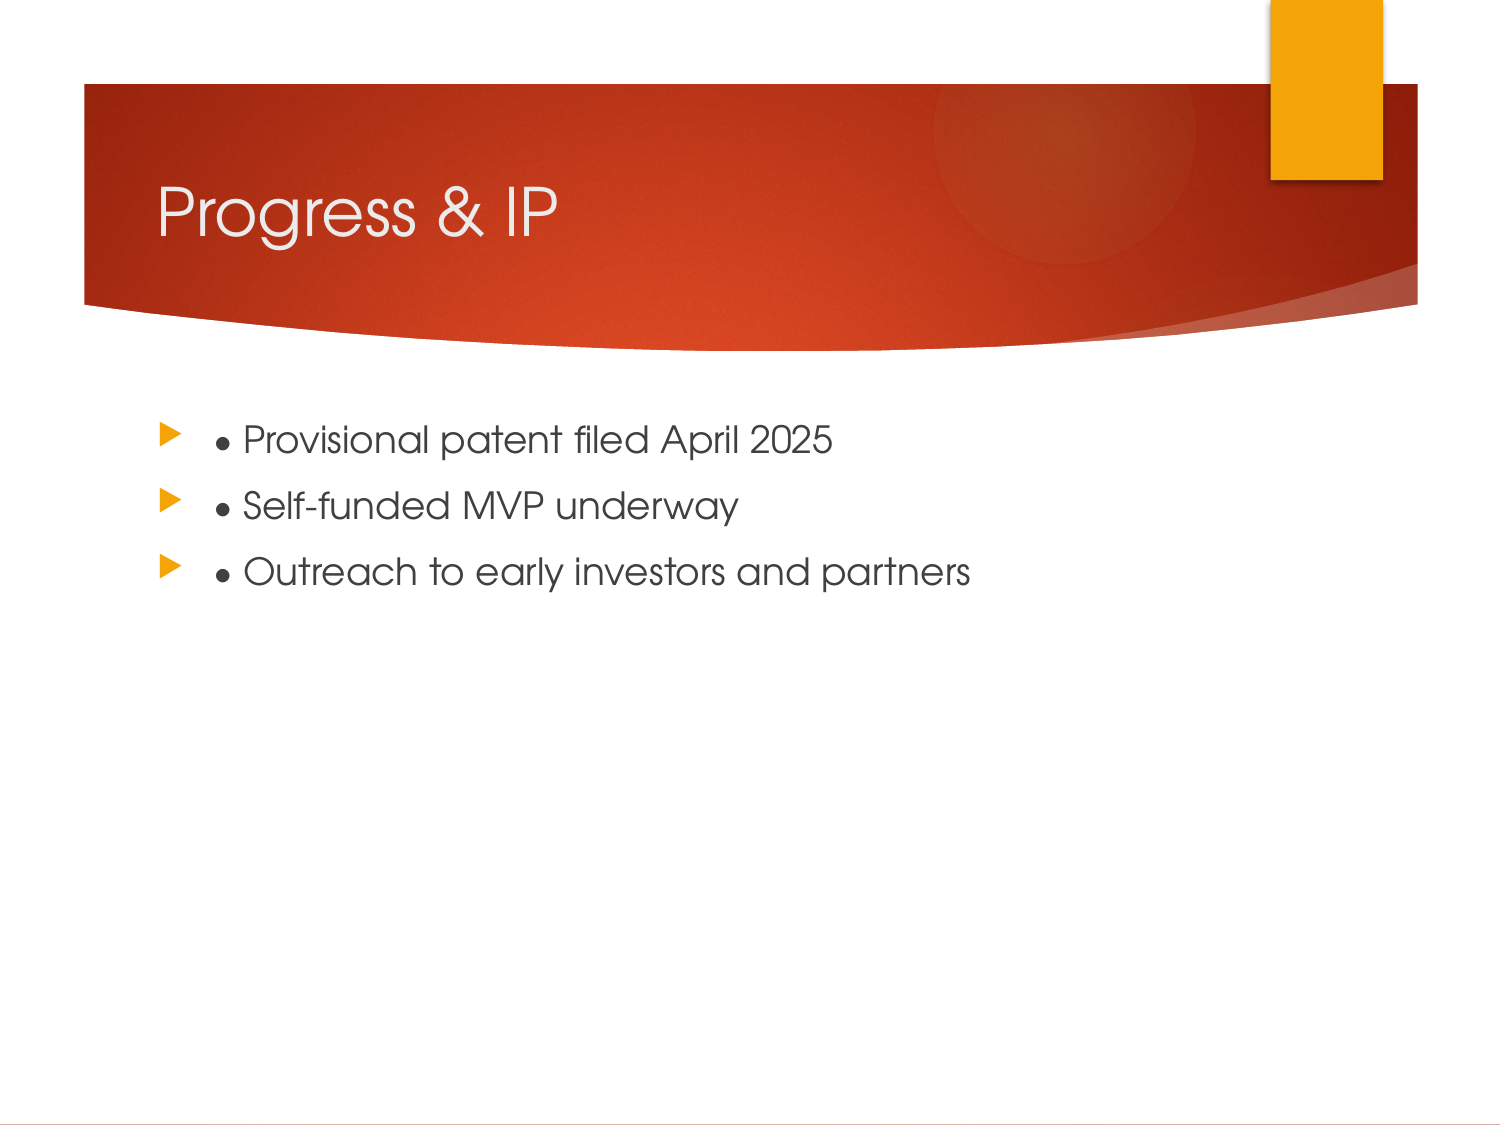

# Progress & IP
• Provisional patent filed April 2025
• Self-funded MVP underway
• Outreach to early investors and partners